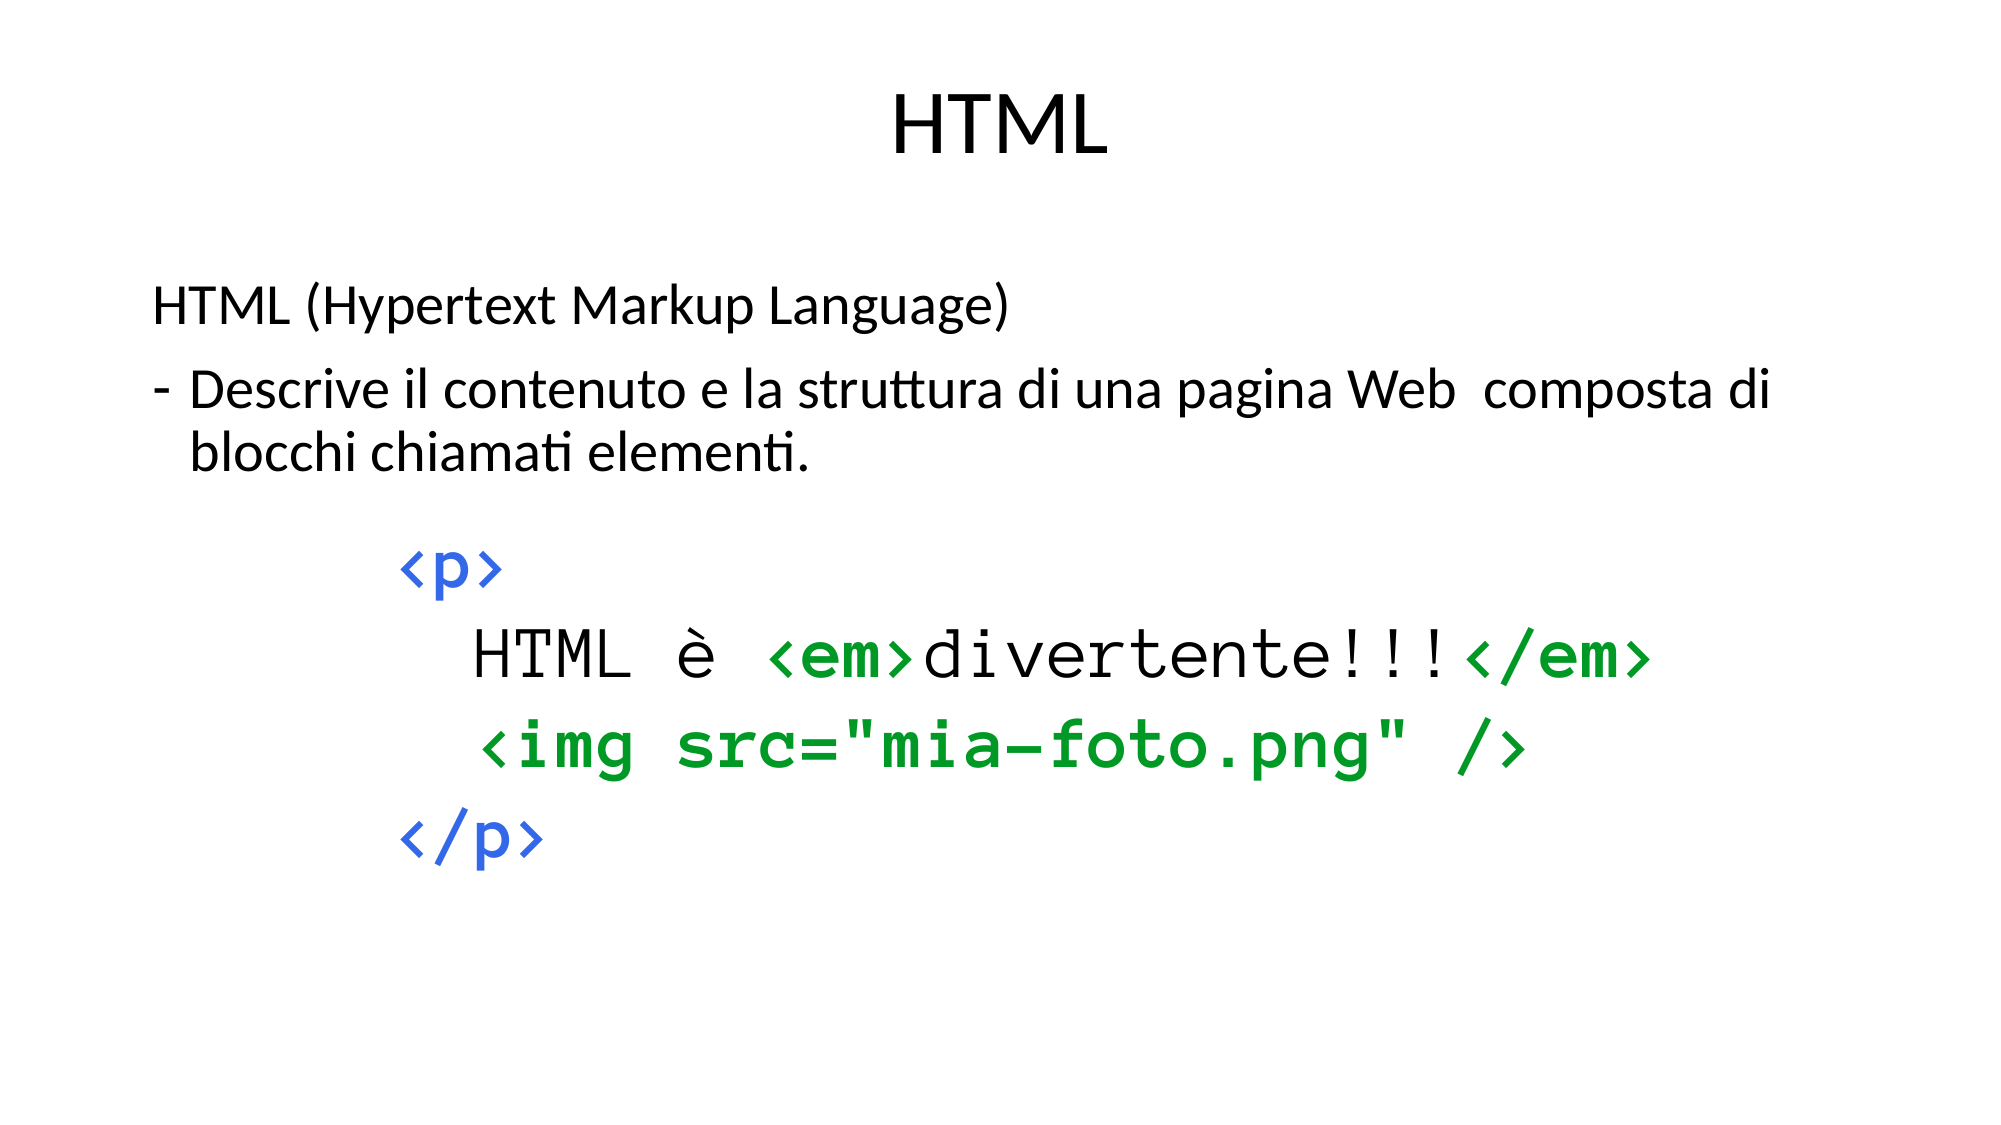

# HTML
HTML (Hypertext Markup Language)
Descrive il contenuto e la struttura di una pagina Web  composta di blocchi chiamati elementi.
<p>
  HTML è <em>divertente!!!</em>
  <img src="mia-foto.png" />
</p>